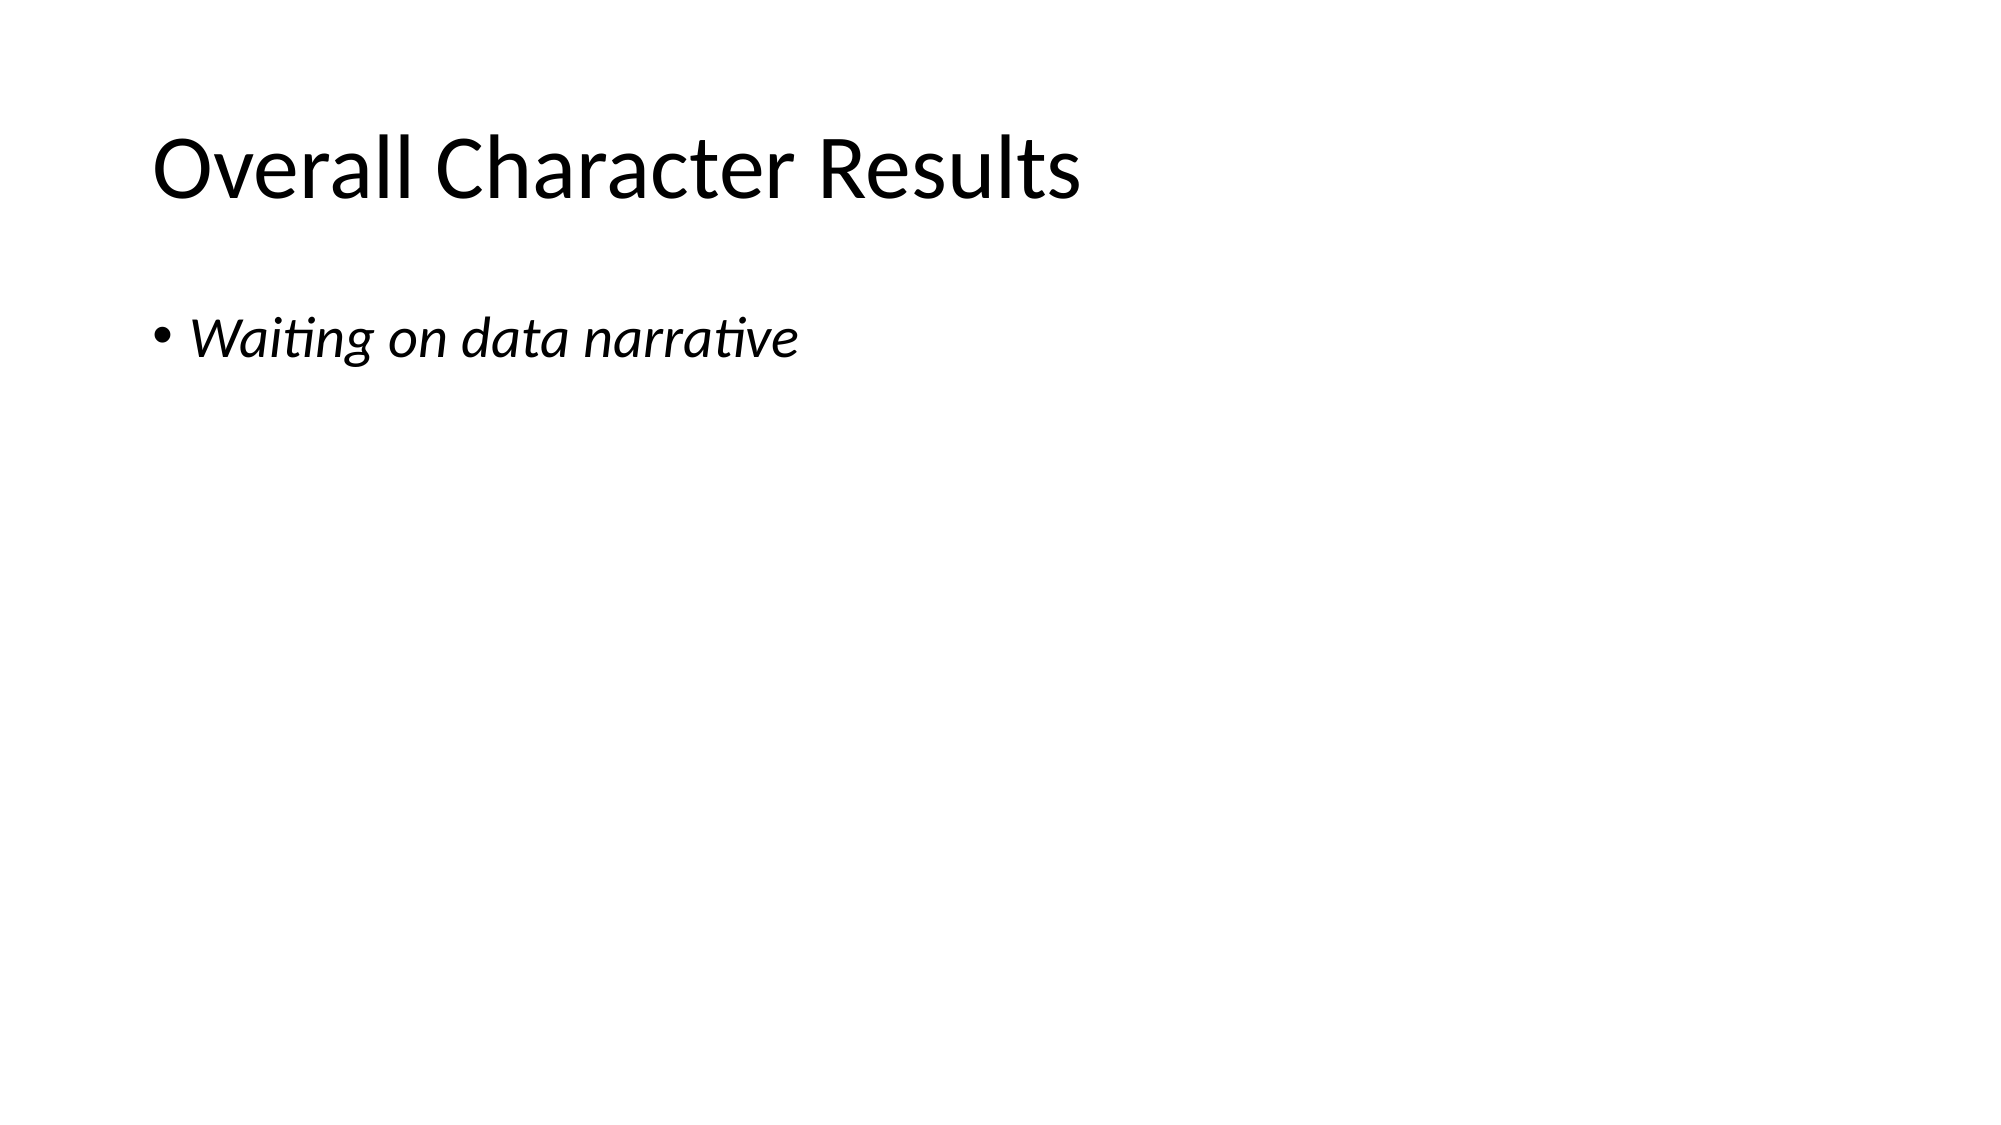

# Overall Character Results
Waiting on data narrative